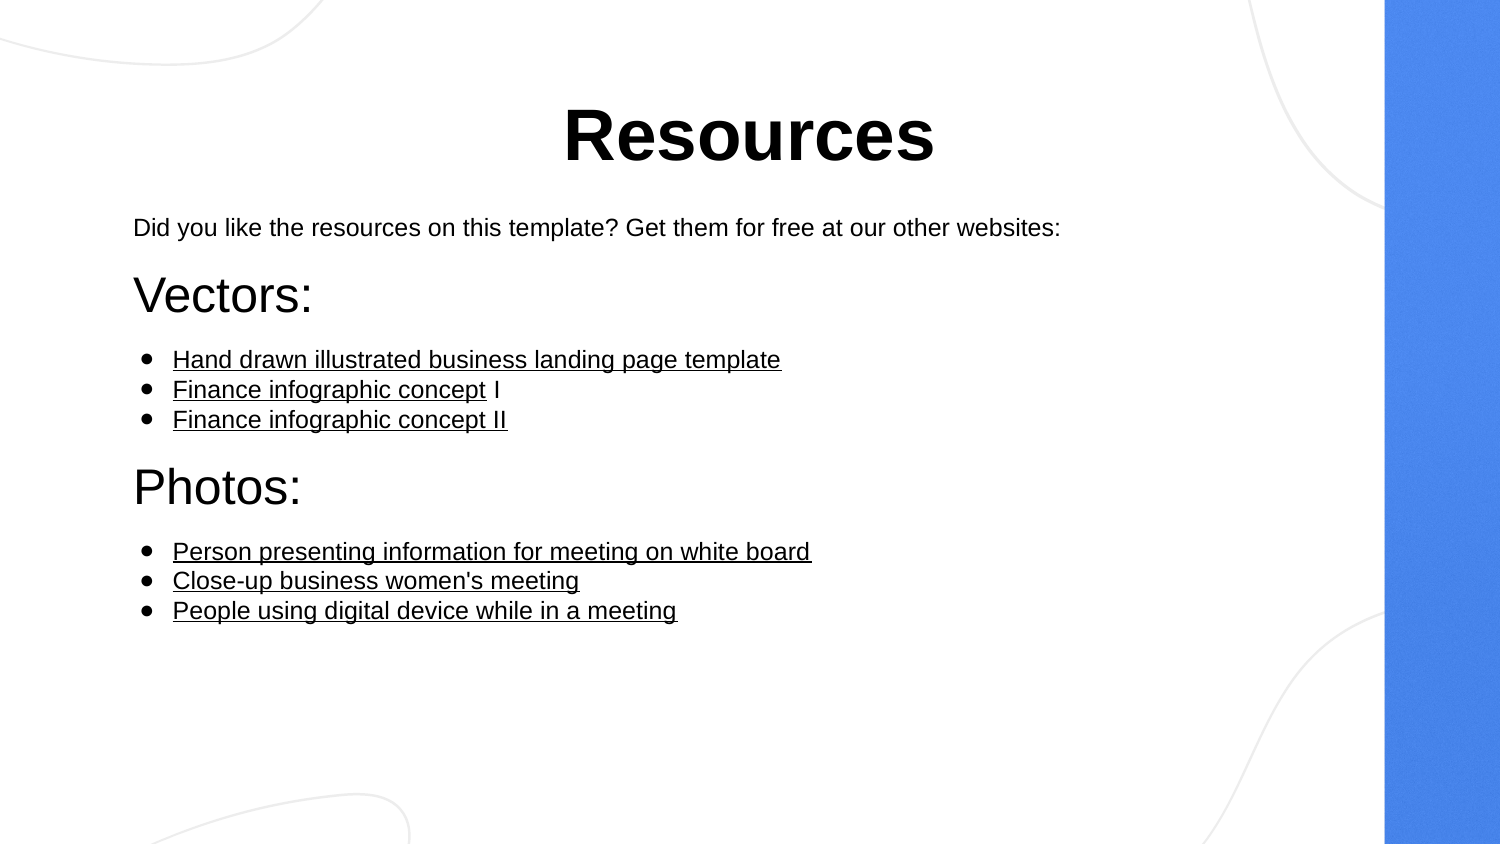

# Resources
Did you like the resources on this template? Get them for free at our other websites:
Vectors:
Hand drawn illustrated business landing page template
Finance infographic concept I
Finance infographic concept II
Photos:
Person presenting information for meeting on white board
Close-up business women's meeting
People using digital device while in a meeting